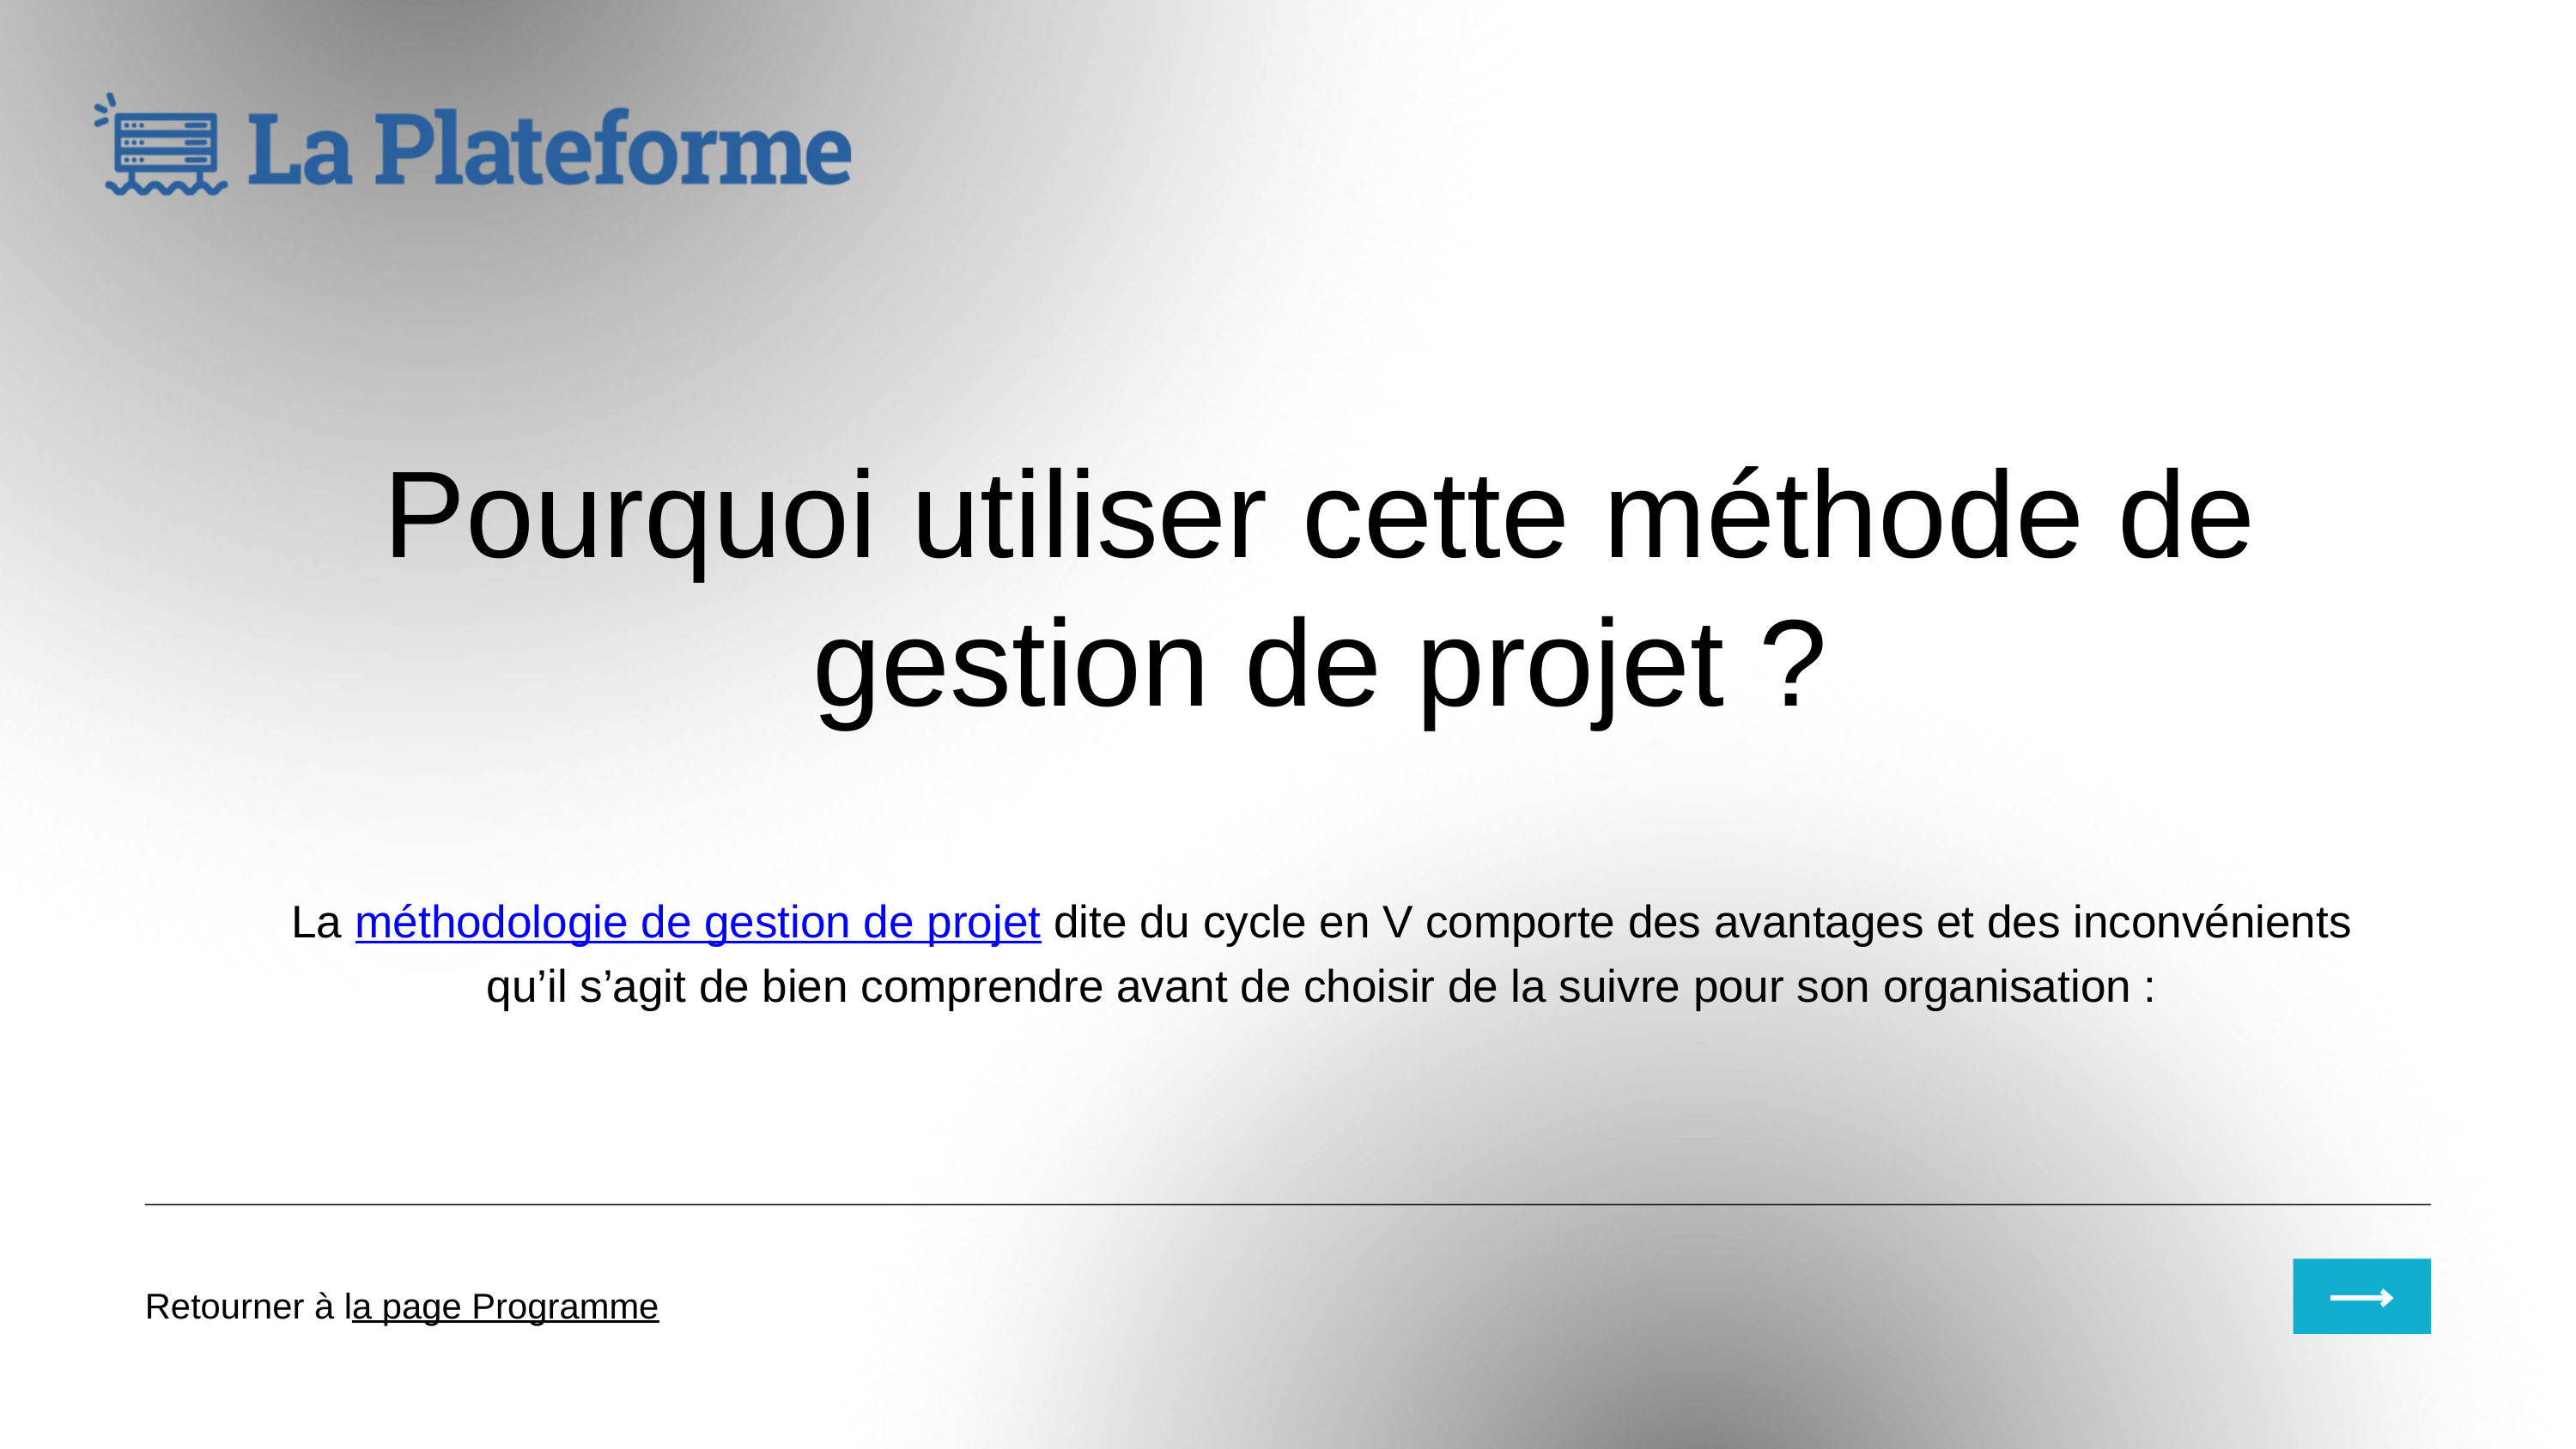

Pourquoi utiliser cette méthode de gestion de projet ?

La méthodologie de gestion de projet dite du cycle en V comporte des avantages et des inconvénients qu’il s’agit de bien comprendre avant de choisir de la suivre pour son organisation :

Retourner à la page Programme